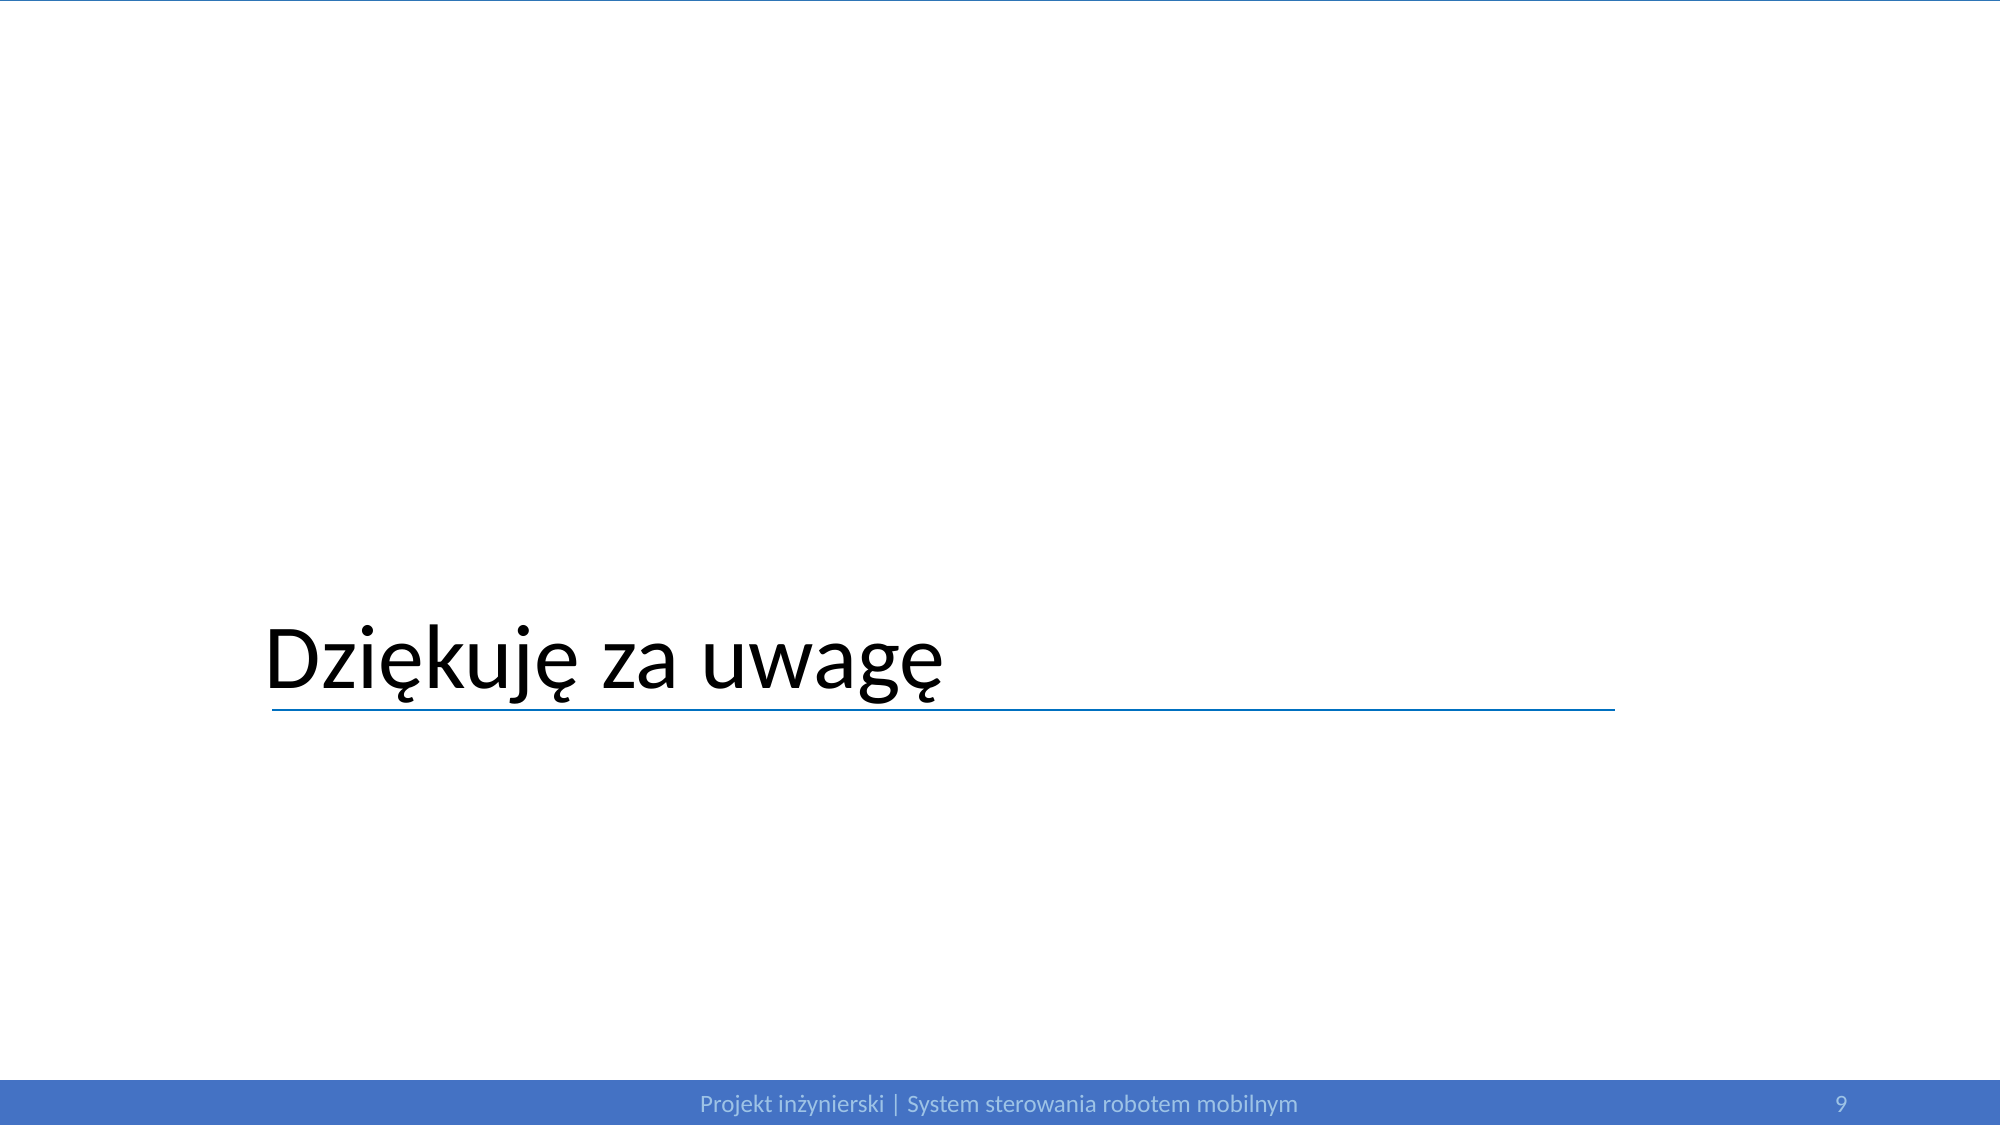

Dziękuję za uwagę
Projekt inżynierski | System sterowania robotem mobilnym
9